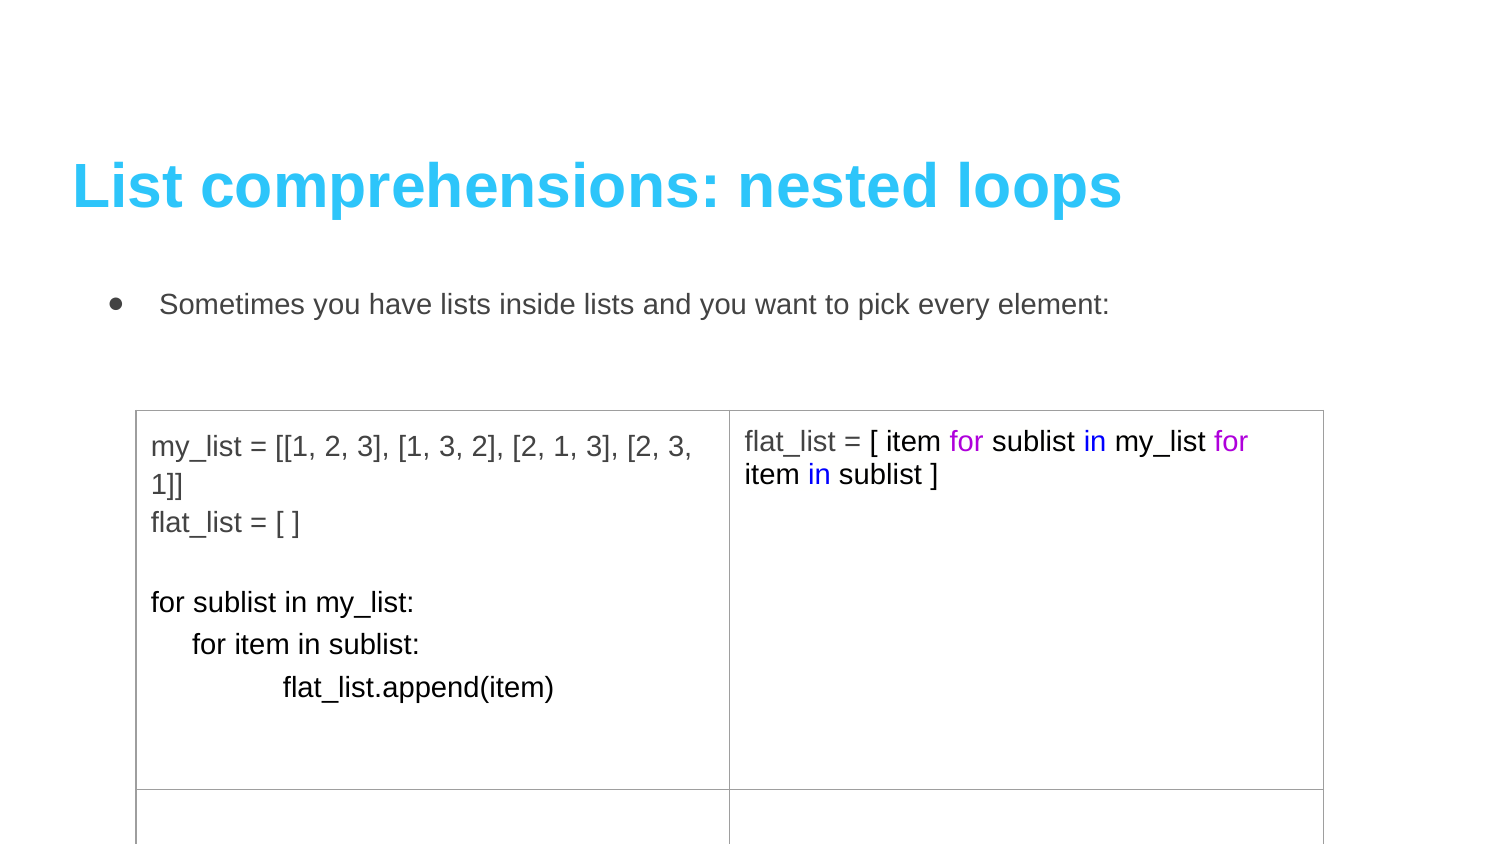

List comprehensions: nested loops
Sometimes you have lists inside lists and you want to pick every element:

| my\_list = [[1, 2, 3], [1, 3, 2], [2, 1, 3], [2, 3, 1]] flat\_list = [ ] for sublist in my\_list: for item in sublist: flat\_list.append(item) | flat\_list = [ item for sublist in my\_list for item in sublist ] |
| --- | --- |
|  |  |